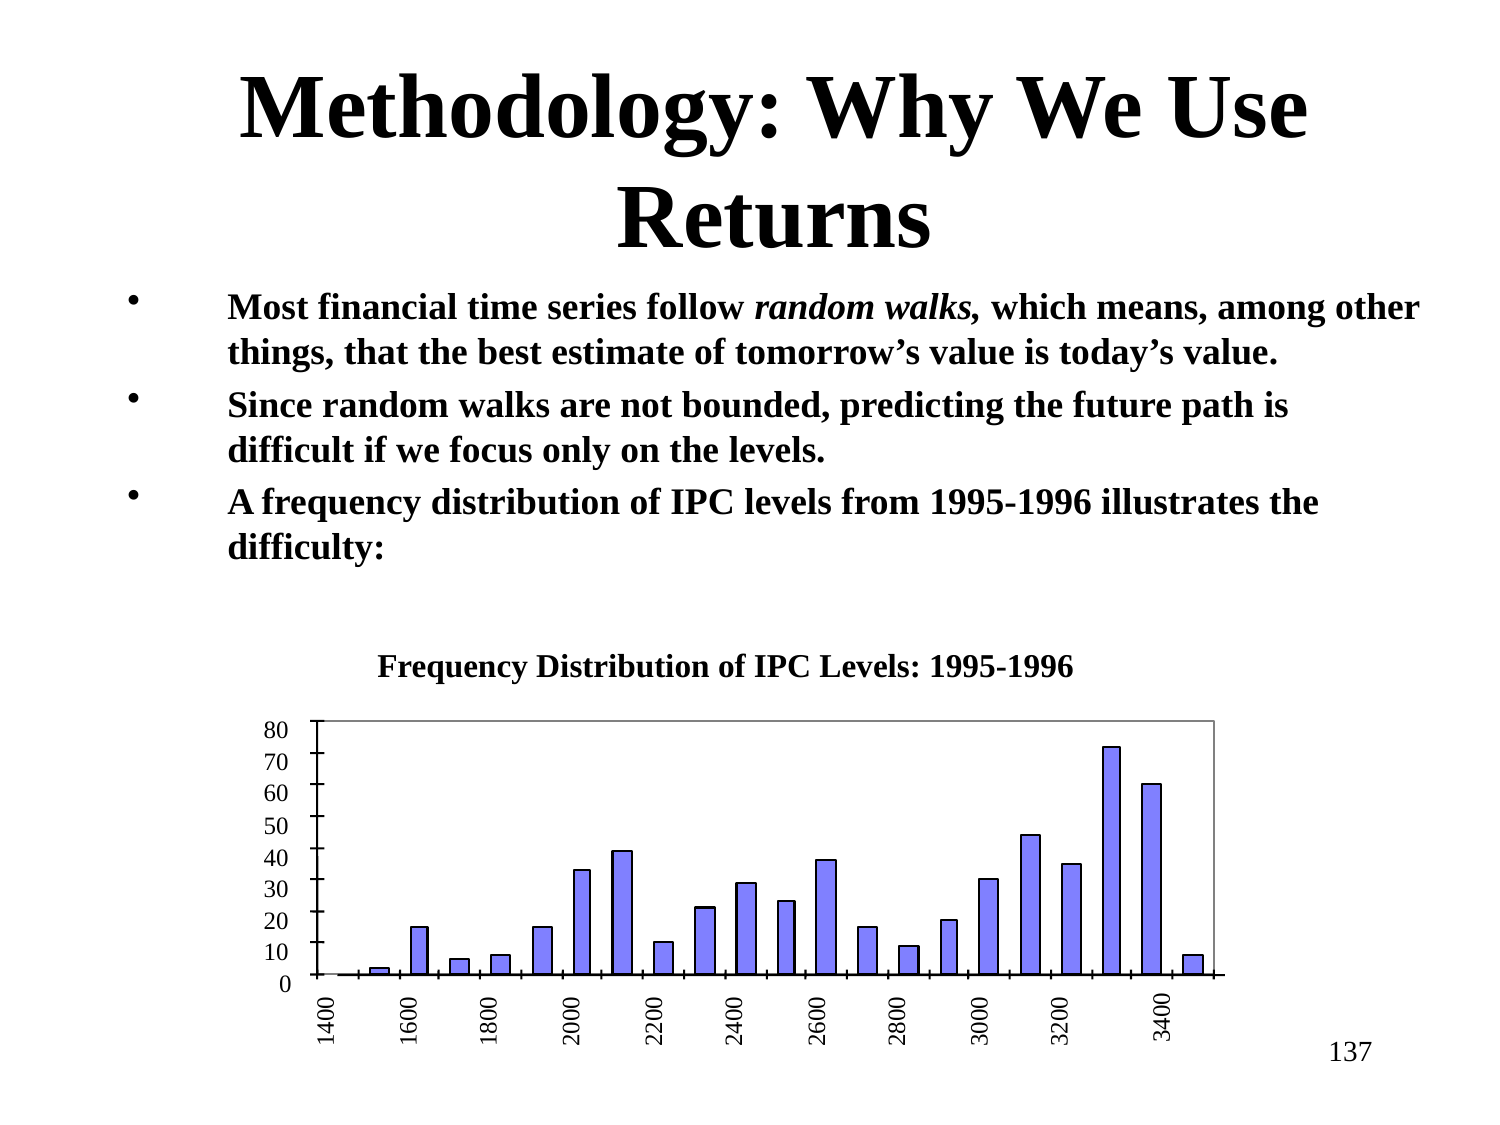

# Methodology: Why We Use Returns
Most financial time series follow random walks, which means, among other things, that the best estimate of tomorrow’s value is today’s value.
Since random walks are not bounded, predicting the future path is difficult if we focus only on the levels.
A frequency distribution of IPC levels from 1995-1996 illustrates the difficulty:
Frequency Distribution of IPC Levels: 1995-1996
80

70

60

50

40

30

20

10

0

3400
1400
1600
2400
2600
3200
1800
2000
2200
2800
3000
137